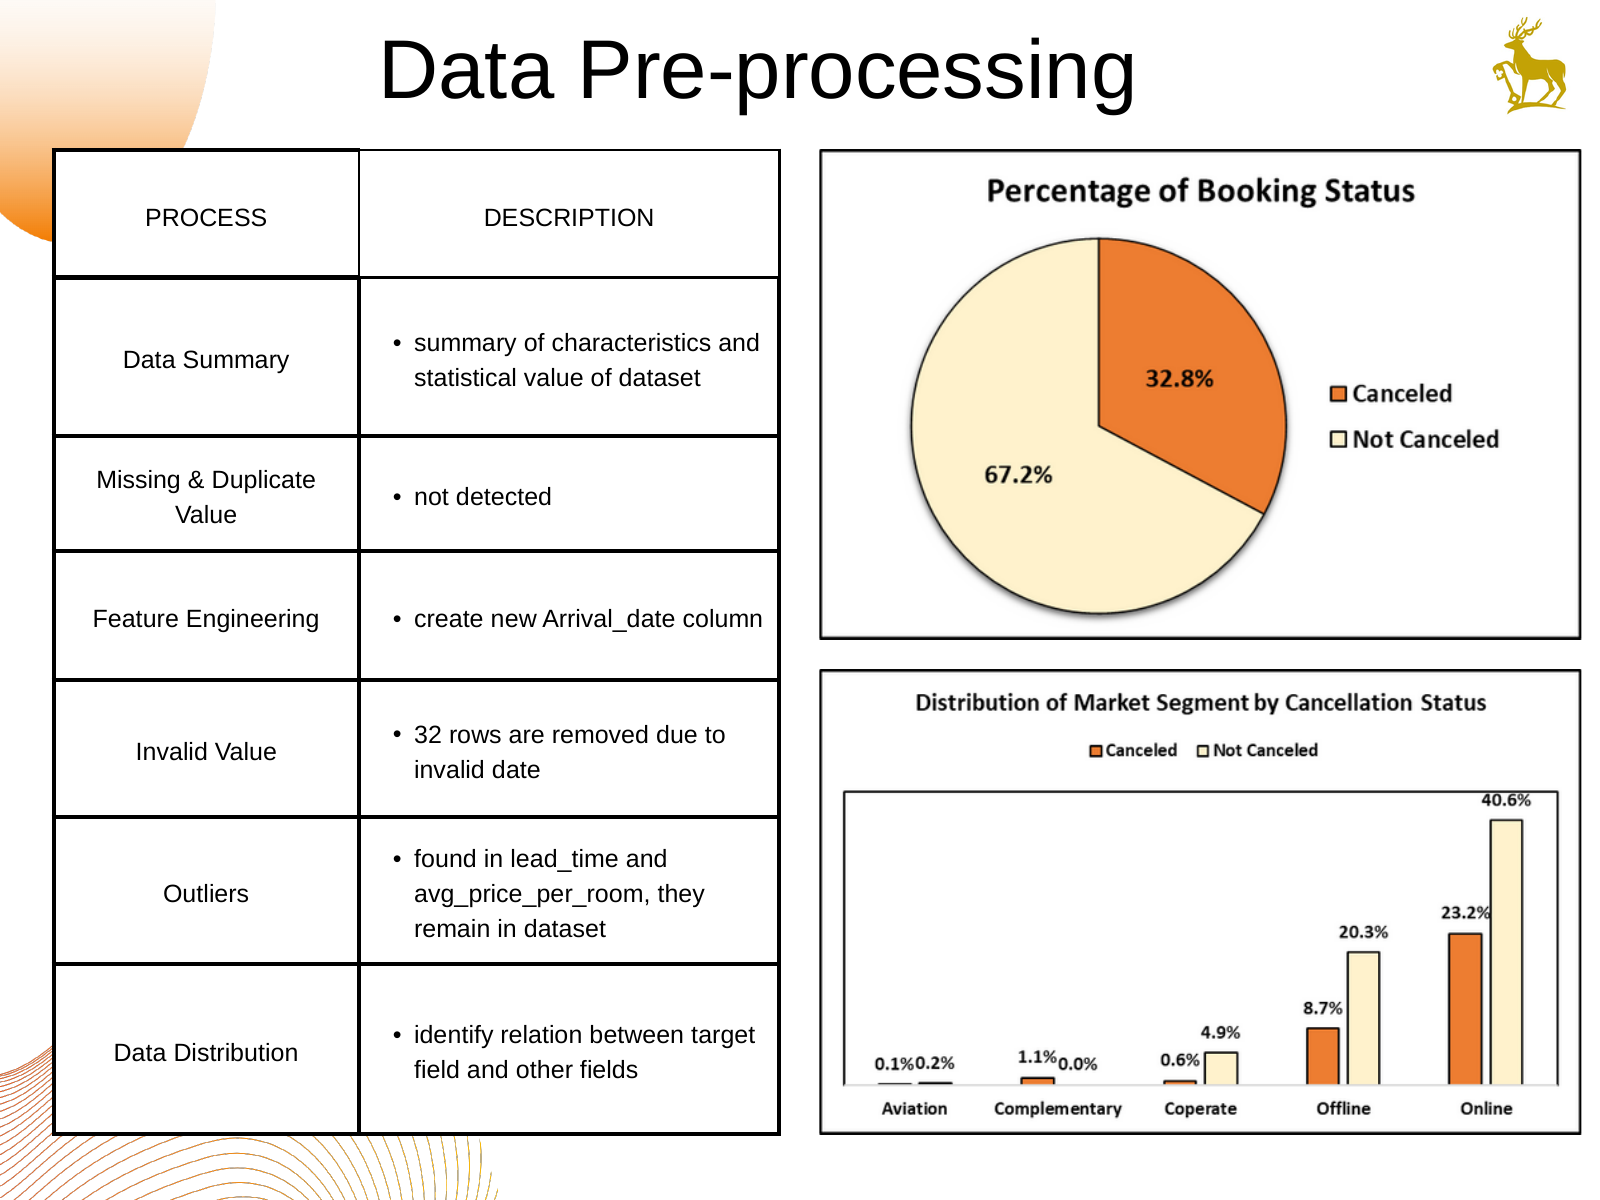

Data Pre-processing
| PROCESS | DESCRIPTION |
| --- | --- |
| Data Summary | summary of characteristics and statistical value of dataset |
| Missing & Duplicate Value | not detected |
| Feature Engineering | create new Arrival\_date column |
| Invalid Value | 32 rows are removed due to invalid date |
| Outliers | found in lead\_time and avg\_price\_per\_room, they remain in dataset |
| Data Distribution | identify relation between target field and other fields |